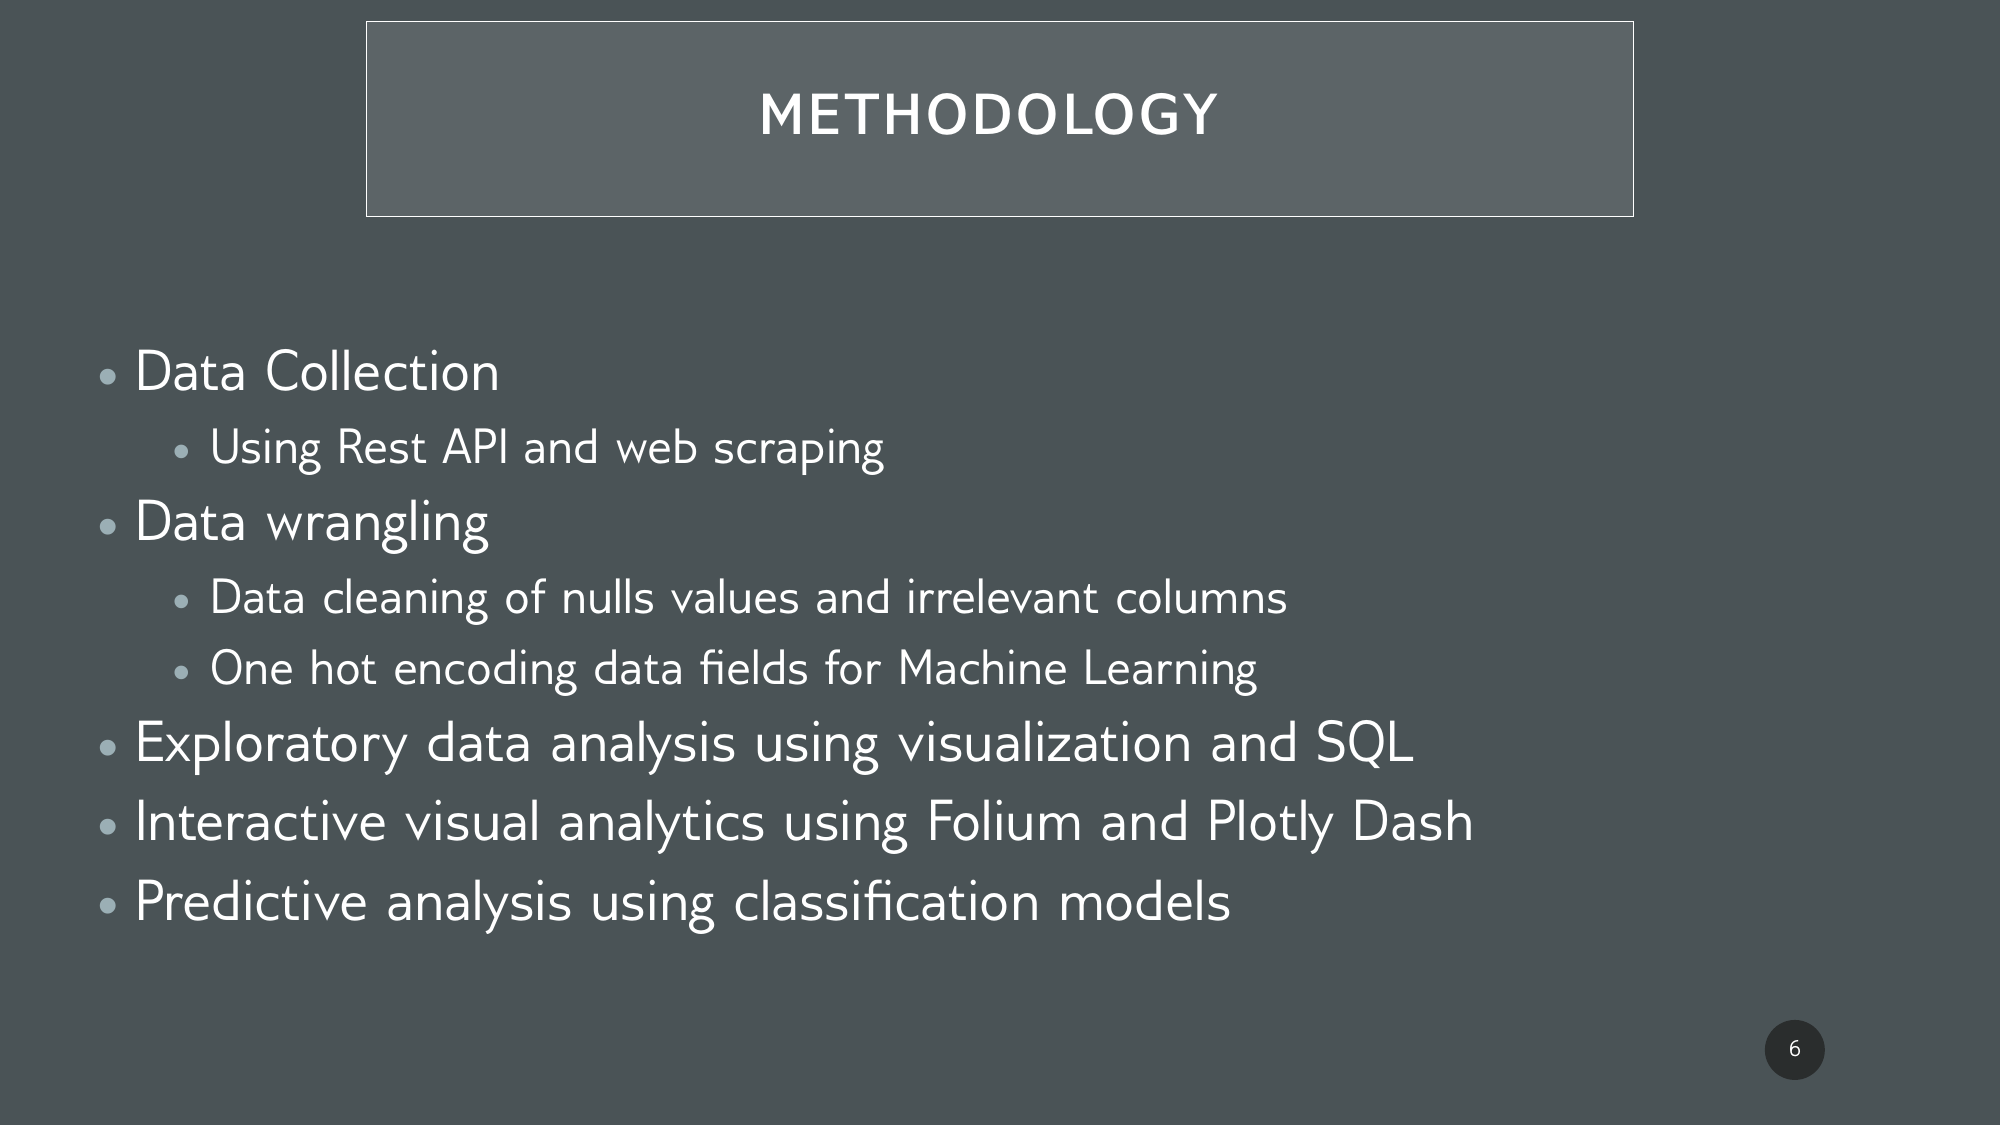

Methodology
Data Collection
Using Rest API and web scraping
Data wrangling
Data cleaning of nulls values and irrelevant columns
One hot encoding data fields for Machine Learning
Exploratory data analysis using visualization and SQL
Interactive visual analytics using Folium and Plotly Dash
Predictive analysis using classification models
6